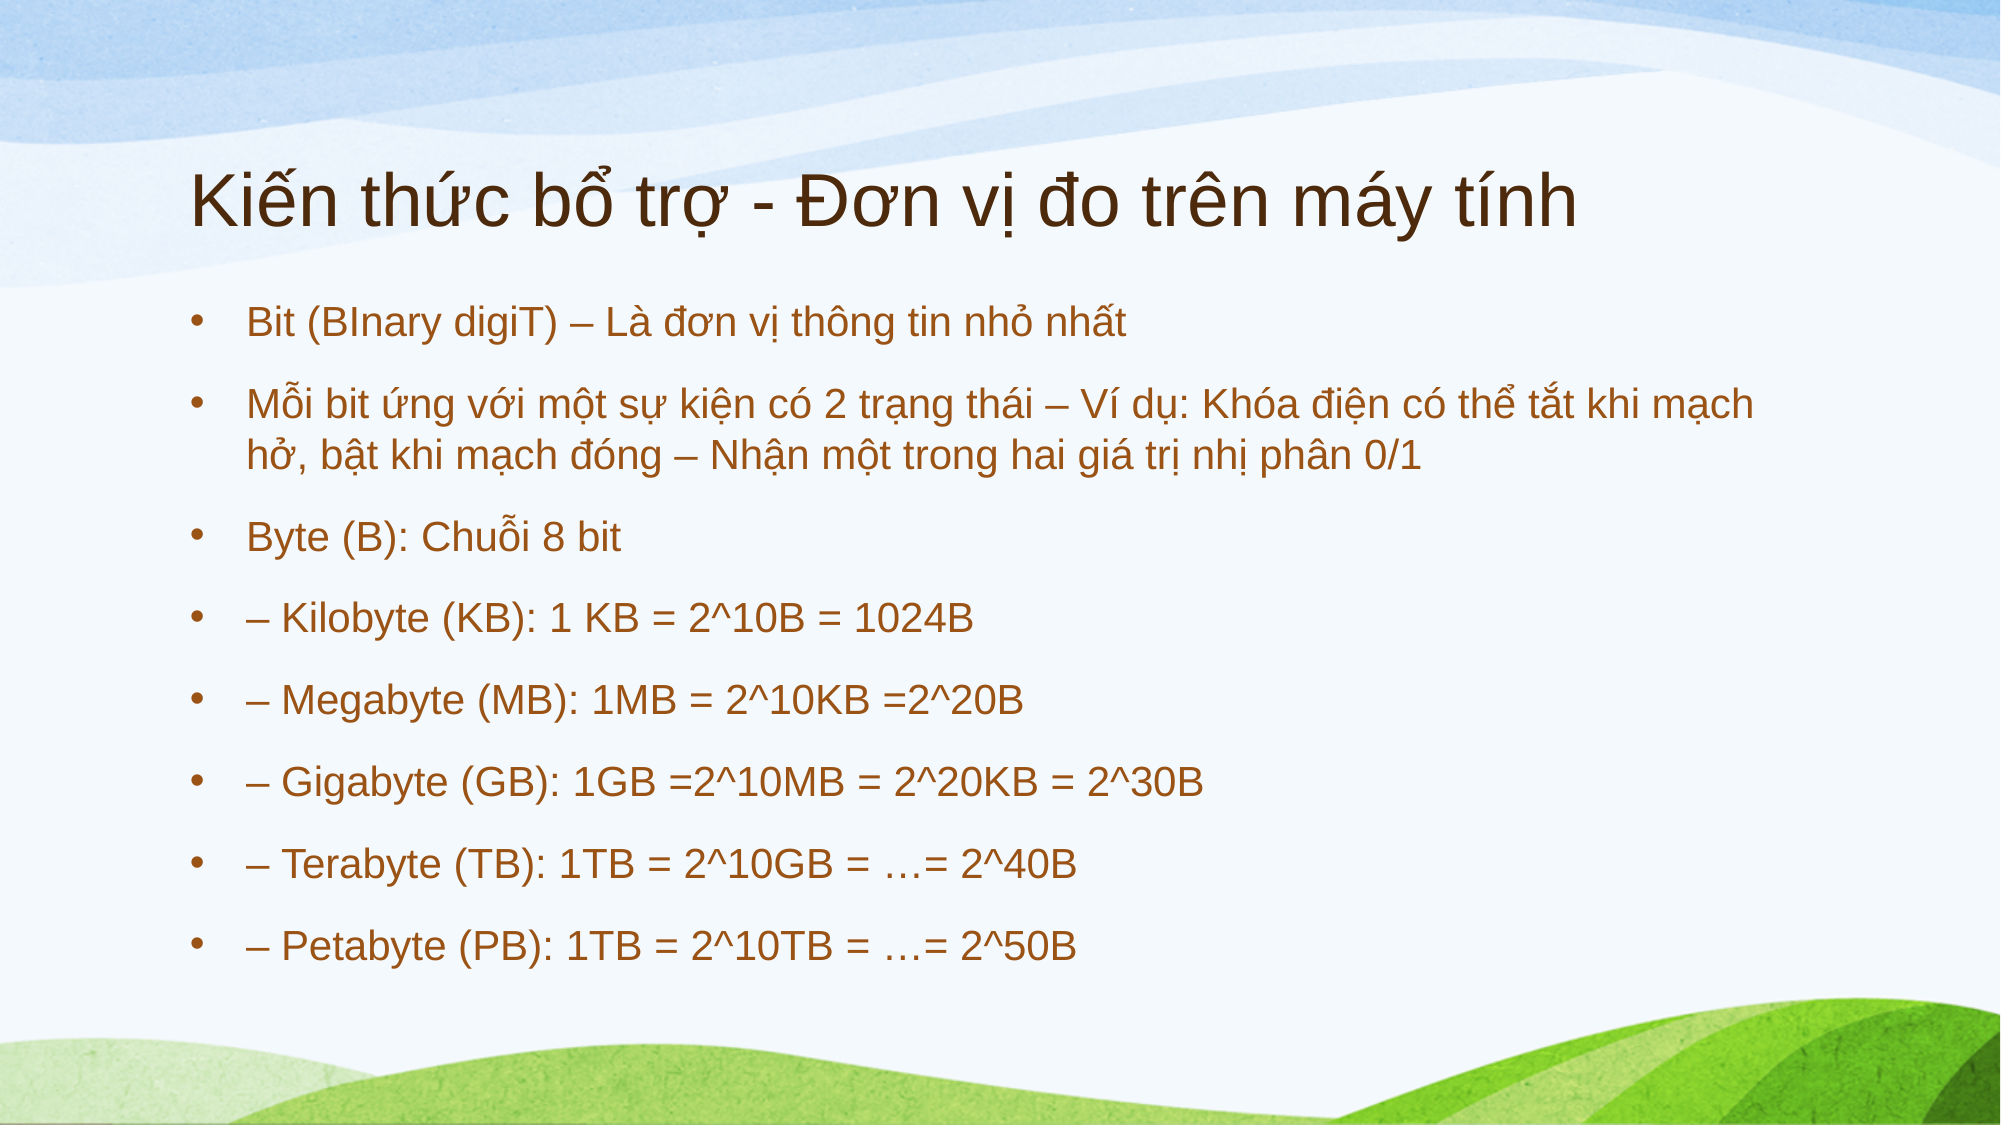

# Kiến thức bổ trợ - Đơn vị đo trên máy tính
Bit (BInary digiT) – Là đơn vị thông tin nhỏ nhất
Mỗi bit ứng với một sự kiện có 2 trạng thái – Ví dụ: Khóa điện có thể tắt khi mạch hở, bật khi mạch đóng – Nhận một trong hai giá trị nhị phân 0/1
Byte (B): Chuỗi 8 bit
– Kilobyte (KB): 1 KB = 2^10B = 1024B
– Megabyte (MB): 1MB = 2^10KB =2^20B
– Gigabyte (GB): 1GB =2^10MB = 2^20KB = 2^30B
– Terabyte (TB): 1TB = 2^10GB = …= 2^40B
– Petabyte (PB): 1TB = 2^10TB = …= 2^50B